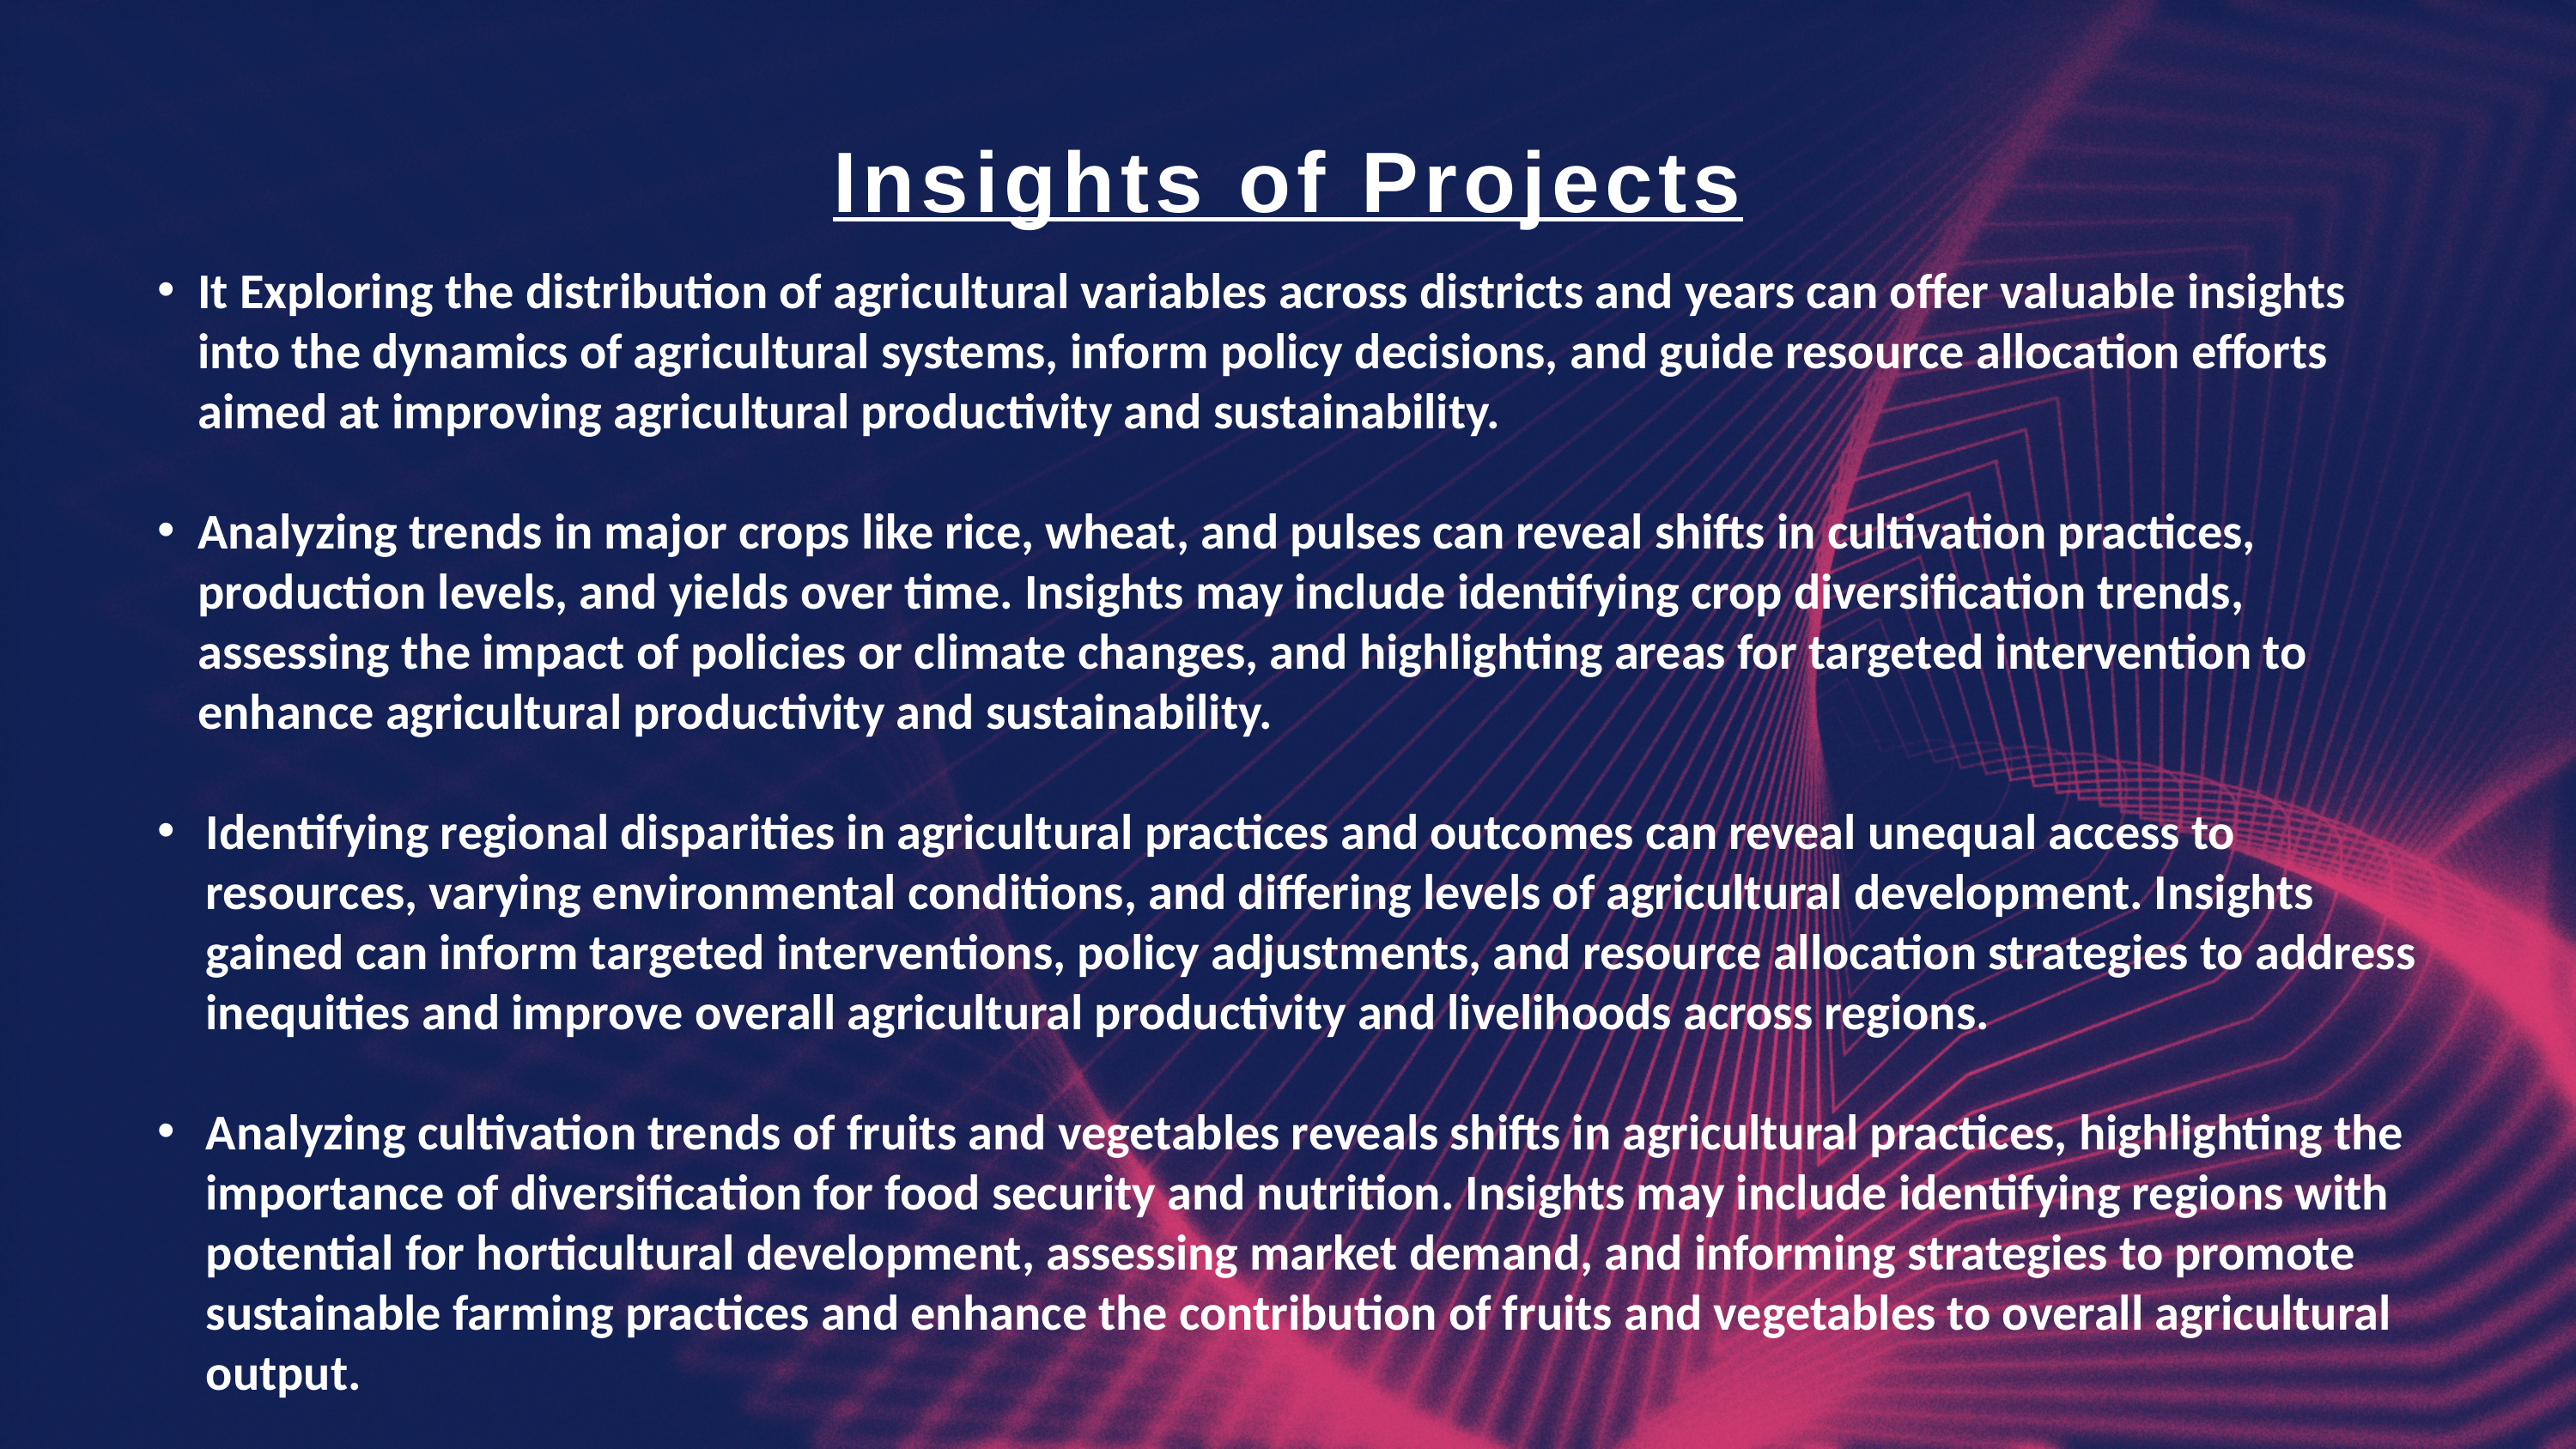

Insights of Projects
It Exploring the distribution of agricultural variables across districts and years can offer valuable insights into the dynamics of agricultural systems, inform policy decisions, and guide resource allocation efforts aimed at improving agricultural productivity and sustainability.

Analyzing trends in major crops like rice, wheat, and pulses can reveal shifts in cultivation practices, production levels, and yields over time. Insights may include identifying crop diversification trends, assessing the impact of policies or climate changes, and highlighting areas for targeted intervention to enhance agricultural productivity and sustainability.

Identifying regional disparities in agricultural practices and outcomes can reveal unequal access to resources, varying environmental conditions, and differing levels of agricultural development. Insights gained can inform targeted interventions, policy adjustments, and resource allocation strategies to address inequities and improve overall agricultural productivity and livelihoods across regions.

Analyzing cultivation trends of fruits and vegetables reveals shifts in agricultural practices, highlighting the importance of diversification for food security and nutrition. Insights may include identifying regions with potential for horticultural development, assessing market demand, and informing strategies to promote sustainable farming practices and enhance the contribution of fruits and vegetables to overall agricultural output.